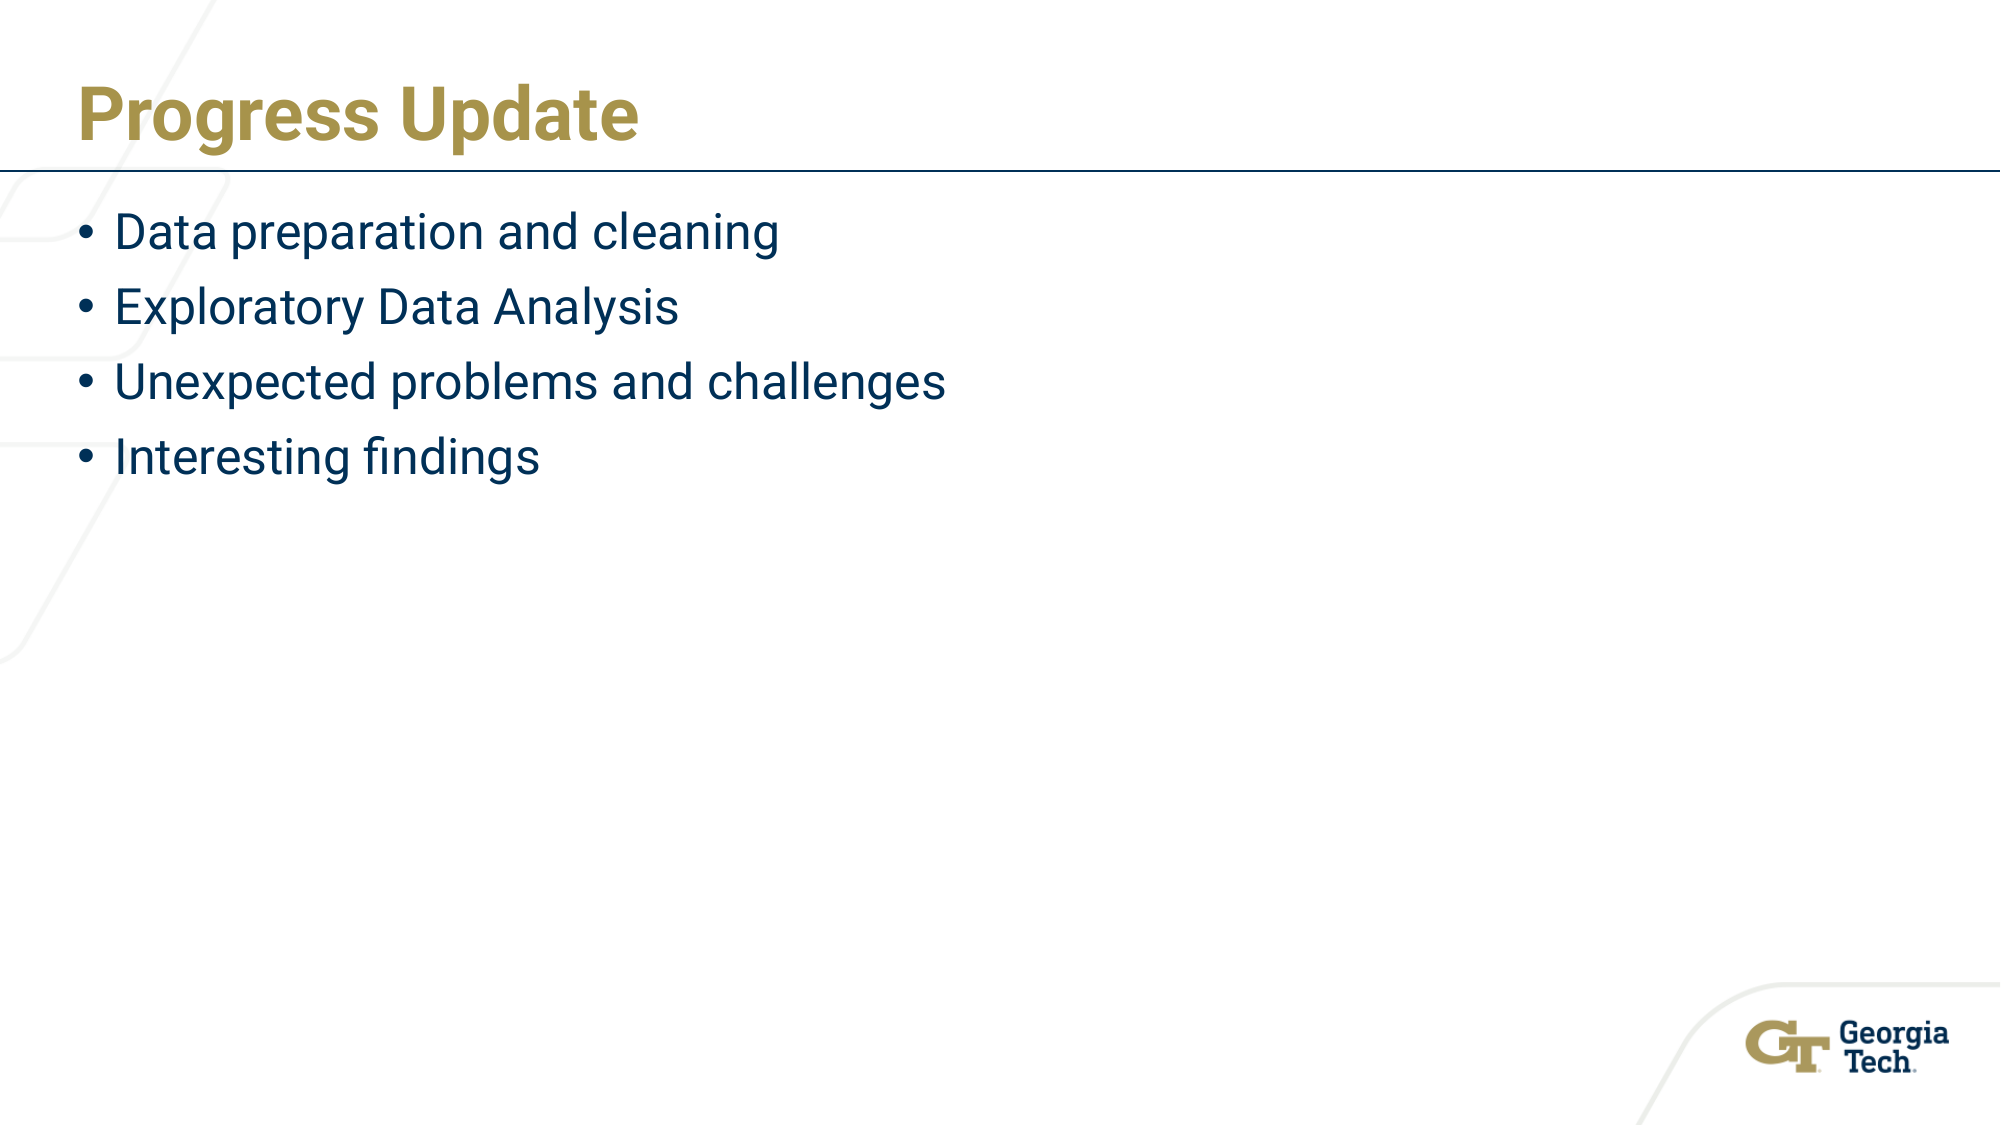

# Progress Update
Data preparation and cleaning
Exploratory Data Analysis
Unexpected problems and challenges
Interesting findings